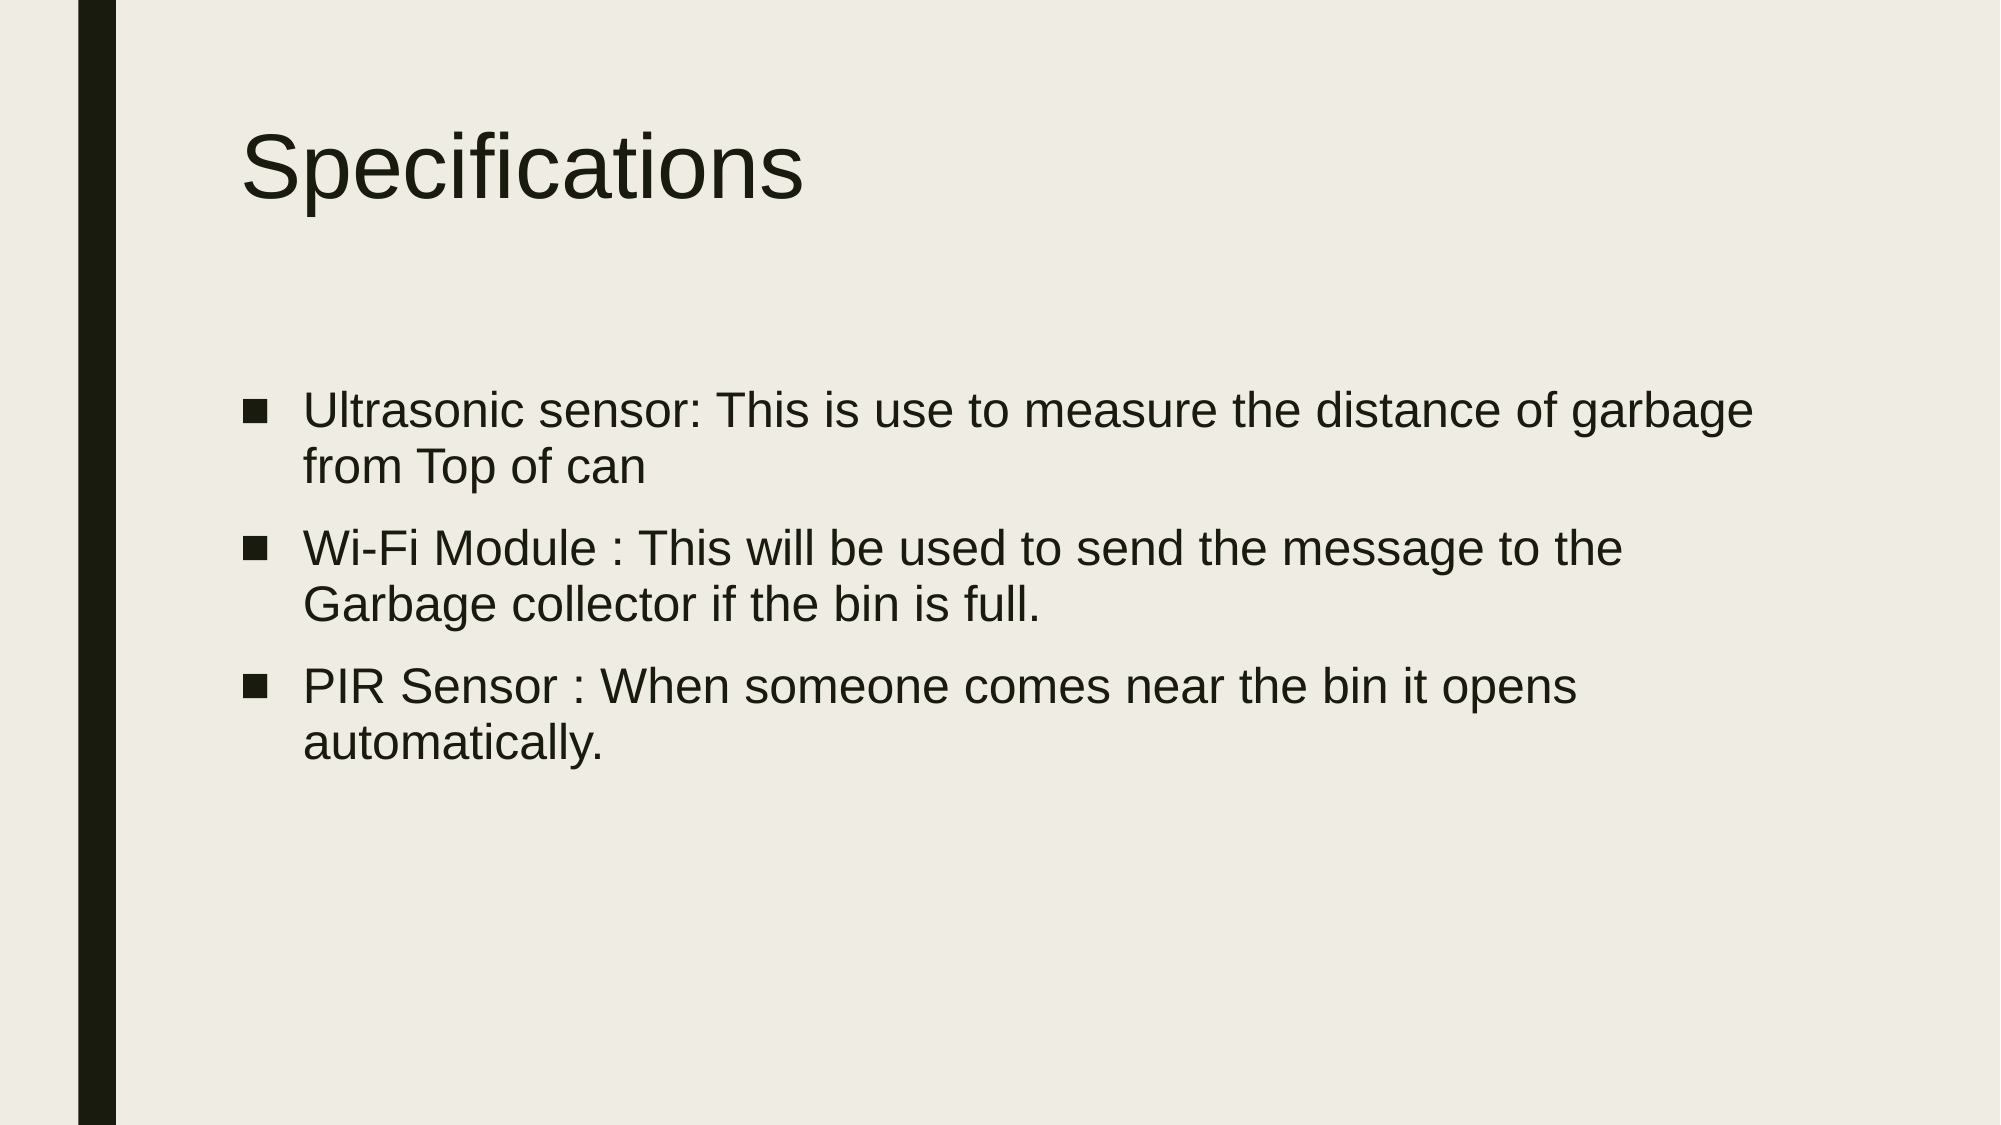

# Specifications
Ultrasonic sensor: This is use to measure the distance of garbage from Top of can
Wi-Fi Module : This will be used to send the message to the Garbage collector if the bin is full.
PIR Sensor : When someone comes near the bin it opens automatically.